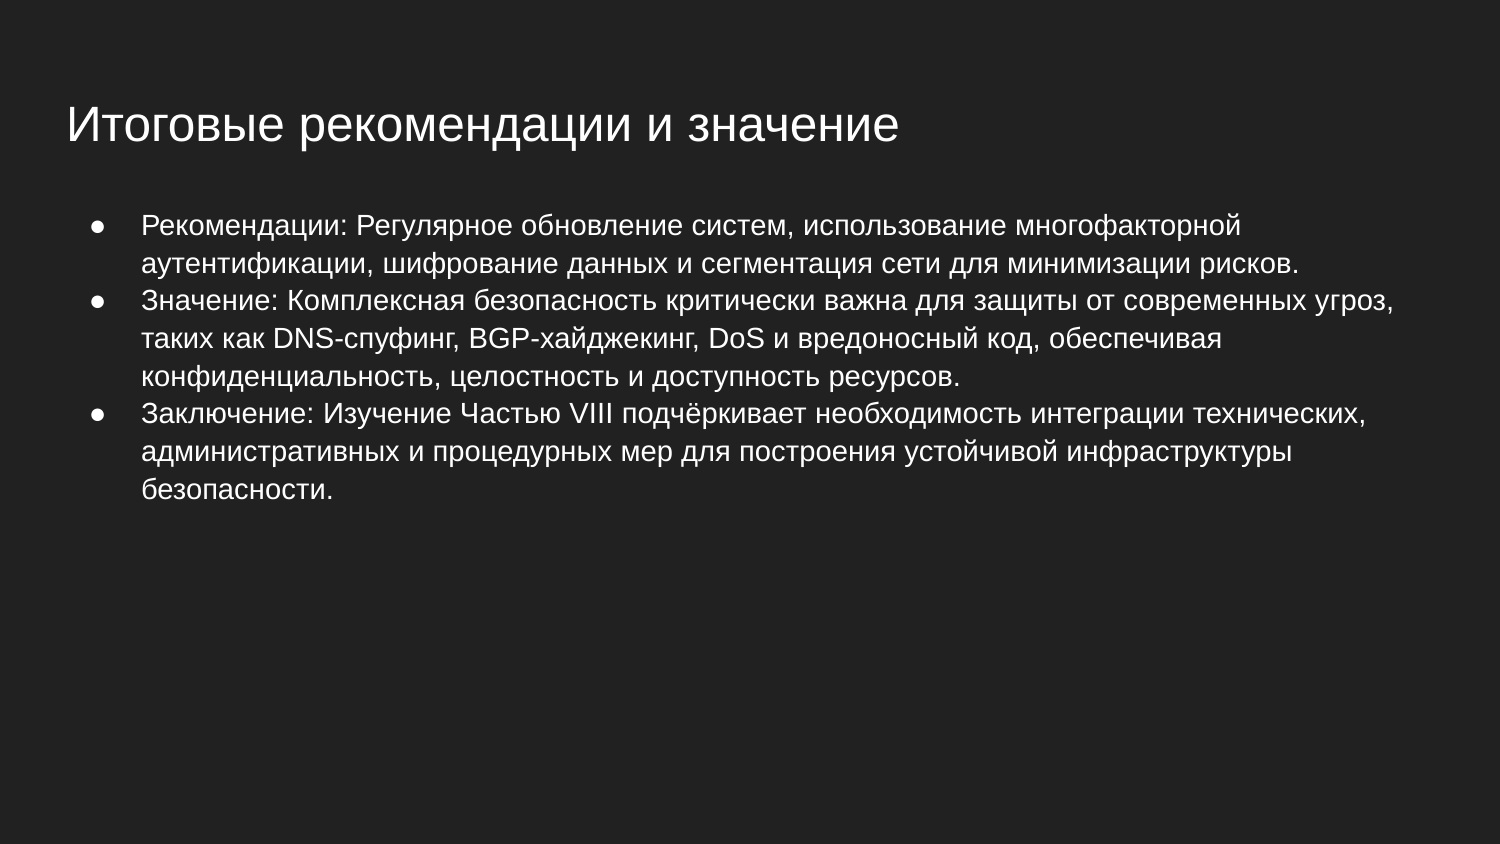

# Итоговые рекомендации и значение

Рекомендации: Регулярное обновление систем, использование многофакторной аутентификации, шифрование данных и сегментация сети для минимизации рисков.
Значение: Комплексная безопасность критически важна для защиты от современных угроз, таких как DNS-спуфинг, BGP-хайджекинг, DoS и вредоносный код, обеспечивая конфиденциальность, целостность и доступность ресурсов.
Заключение: Изучение Частью VIII подчёркивает необходимость интеграции технических, административных и процедурных мер для построения устойчивой инфраструктуры безопасности.